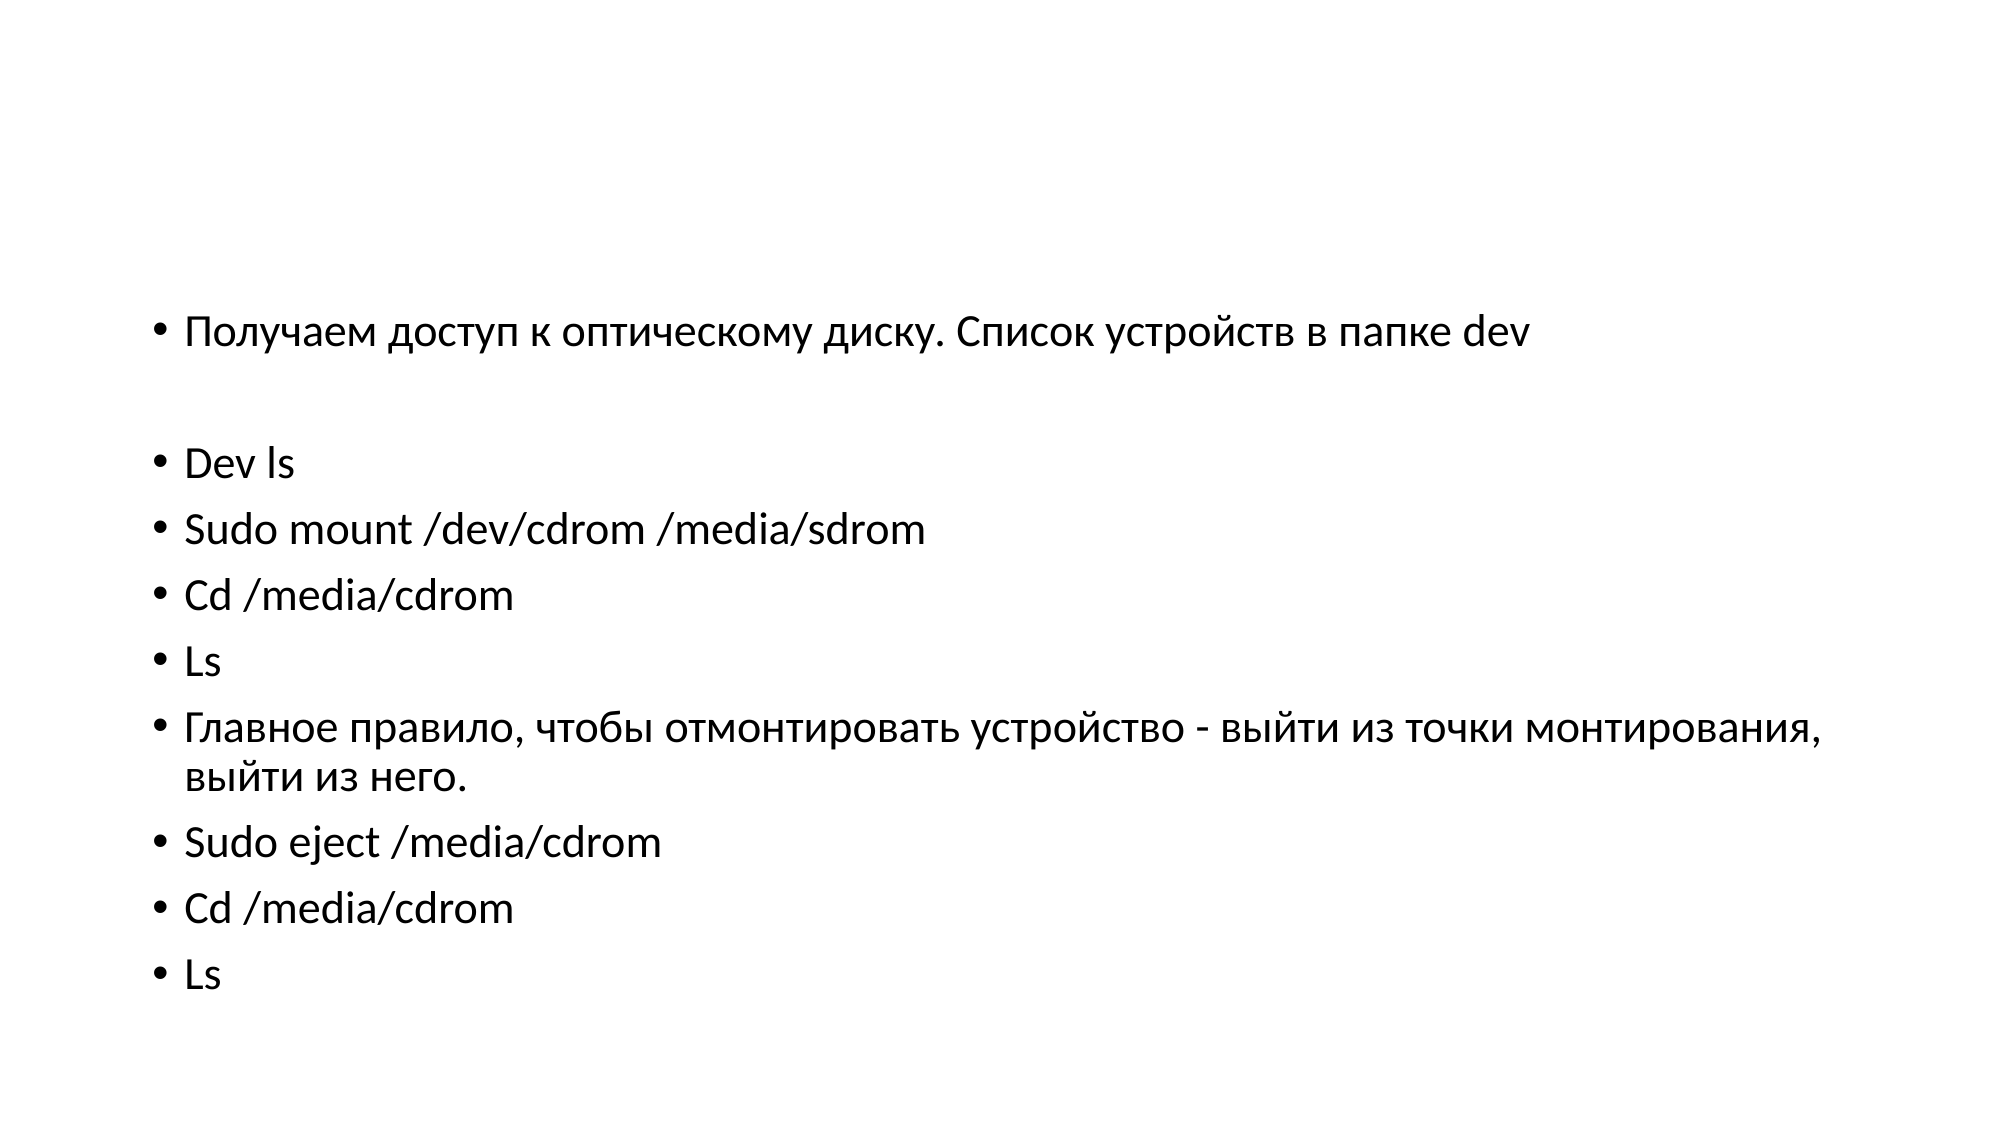

Получаем доступ к оптическому диску. Список устройств в папке dev

Dev ls
Sudo mount /dev/cdrom /media/sdrom
Cd /media/cdrom
Ls
Главное правило, чтобы отмонтировать устройство - выйти из точки монтирования, выйти из него.
Sudo eject /media/cdrom
Cd /media/cdrom
Ls